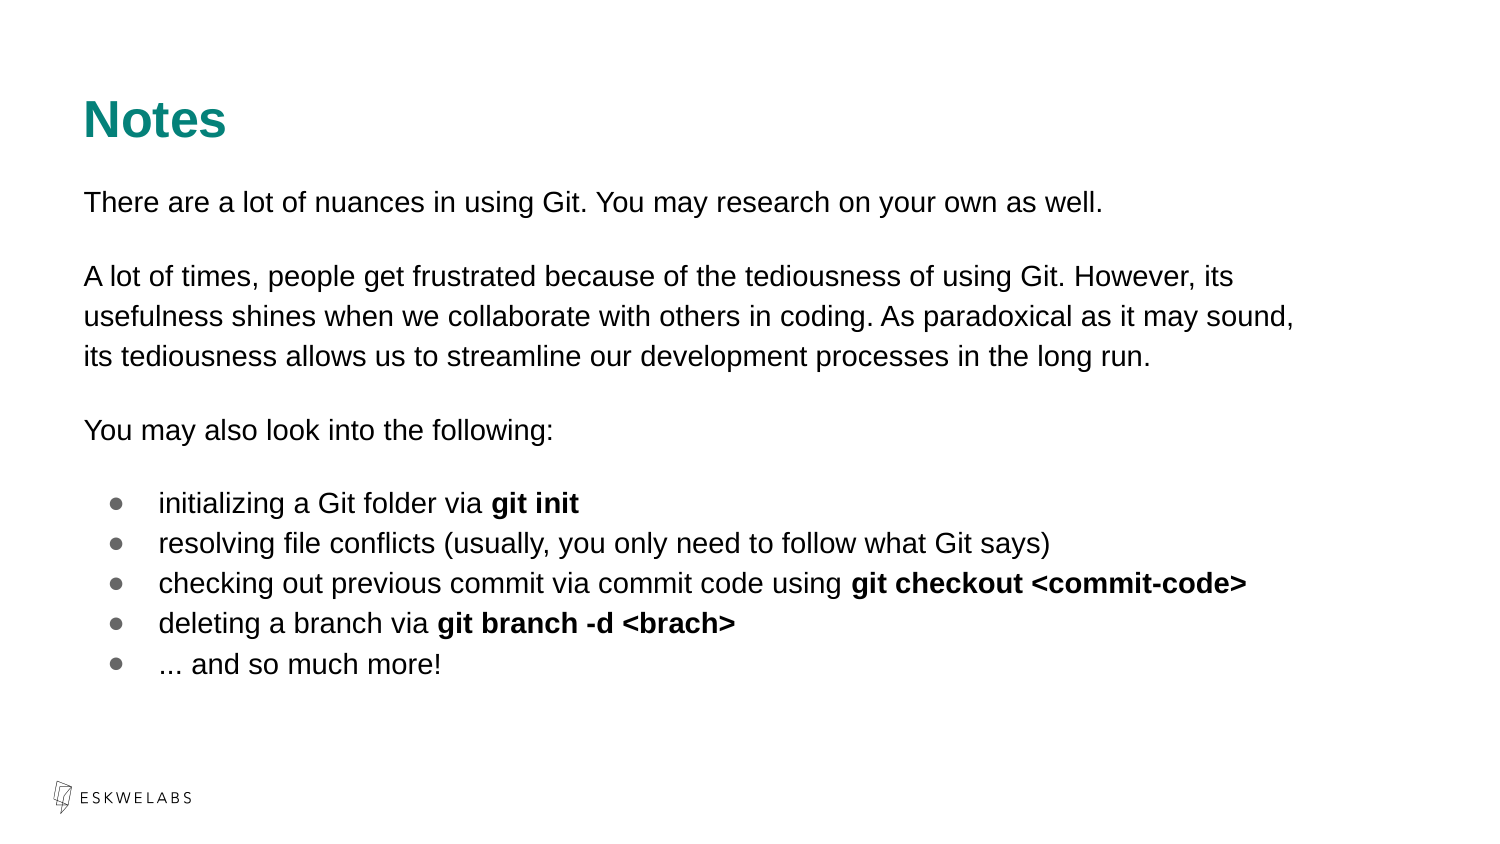

Notes
There are a lot of nuances in using Git. You may research on your own as well.
A lot of times, people get frustrated because of the tediousness of using Git. However, its usefulness shines when we collaborate with others in coding. As paradoxical as it may sound, its tediousness allows us to streamline our development processes in the long run.
You may also look into the following:
initializing a Git folder via git init
resolving file conflicts (usually, you only need to follow what Git says)
checking out previous commit via commit code using git checkout <commit-code>
deleting a branch via git branch -d <brach>
... and so much more!